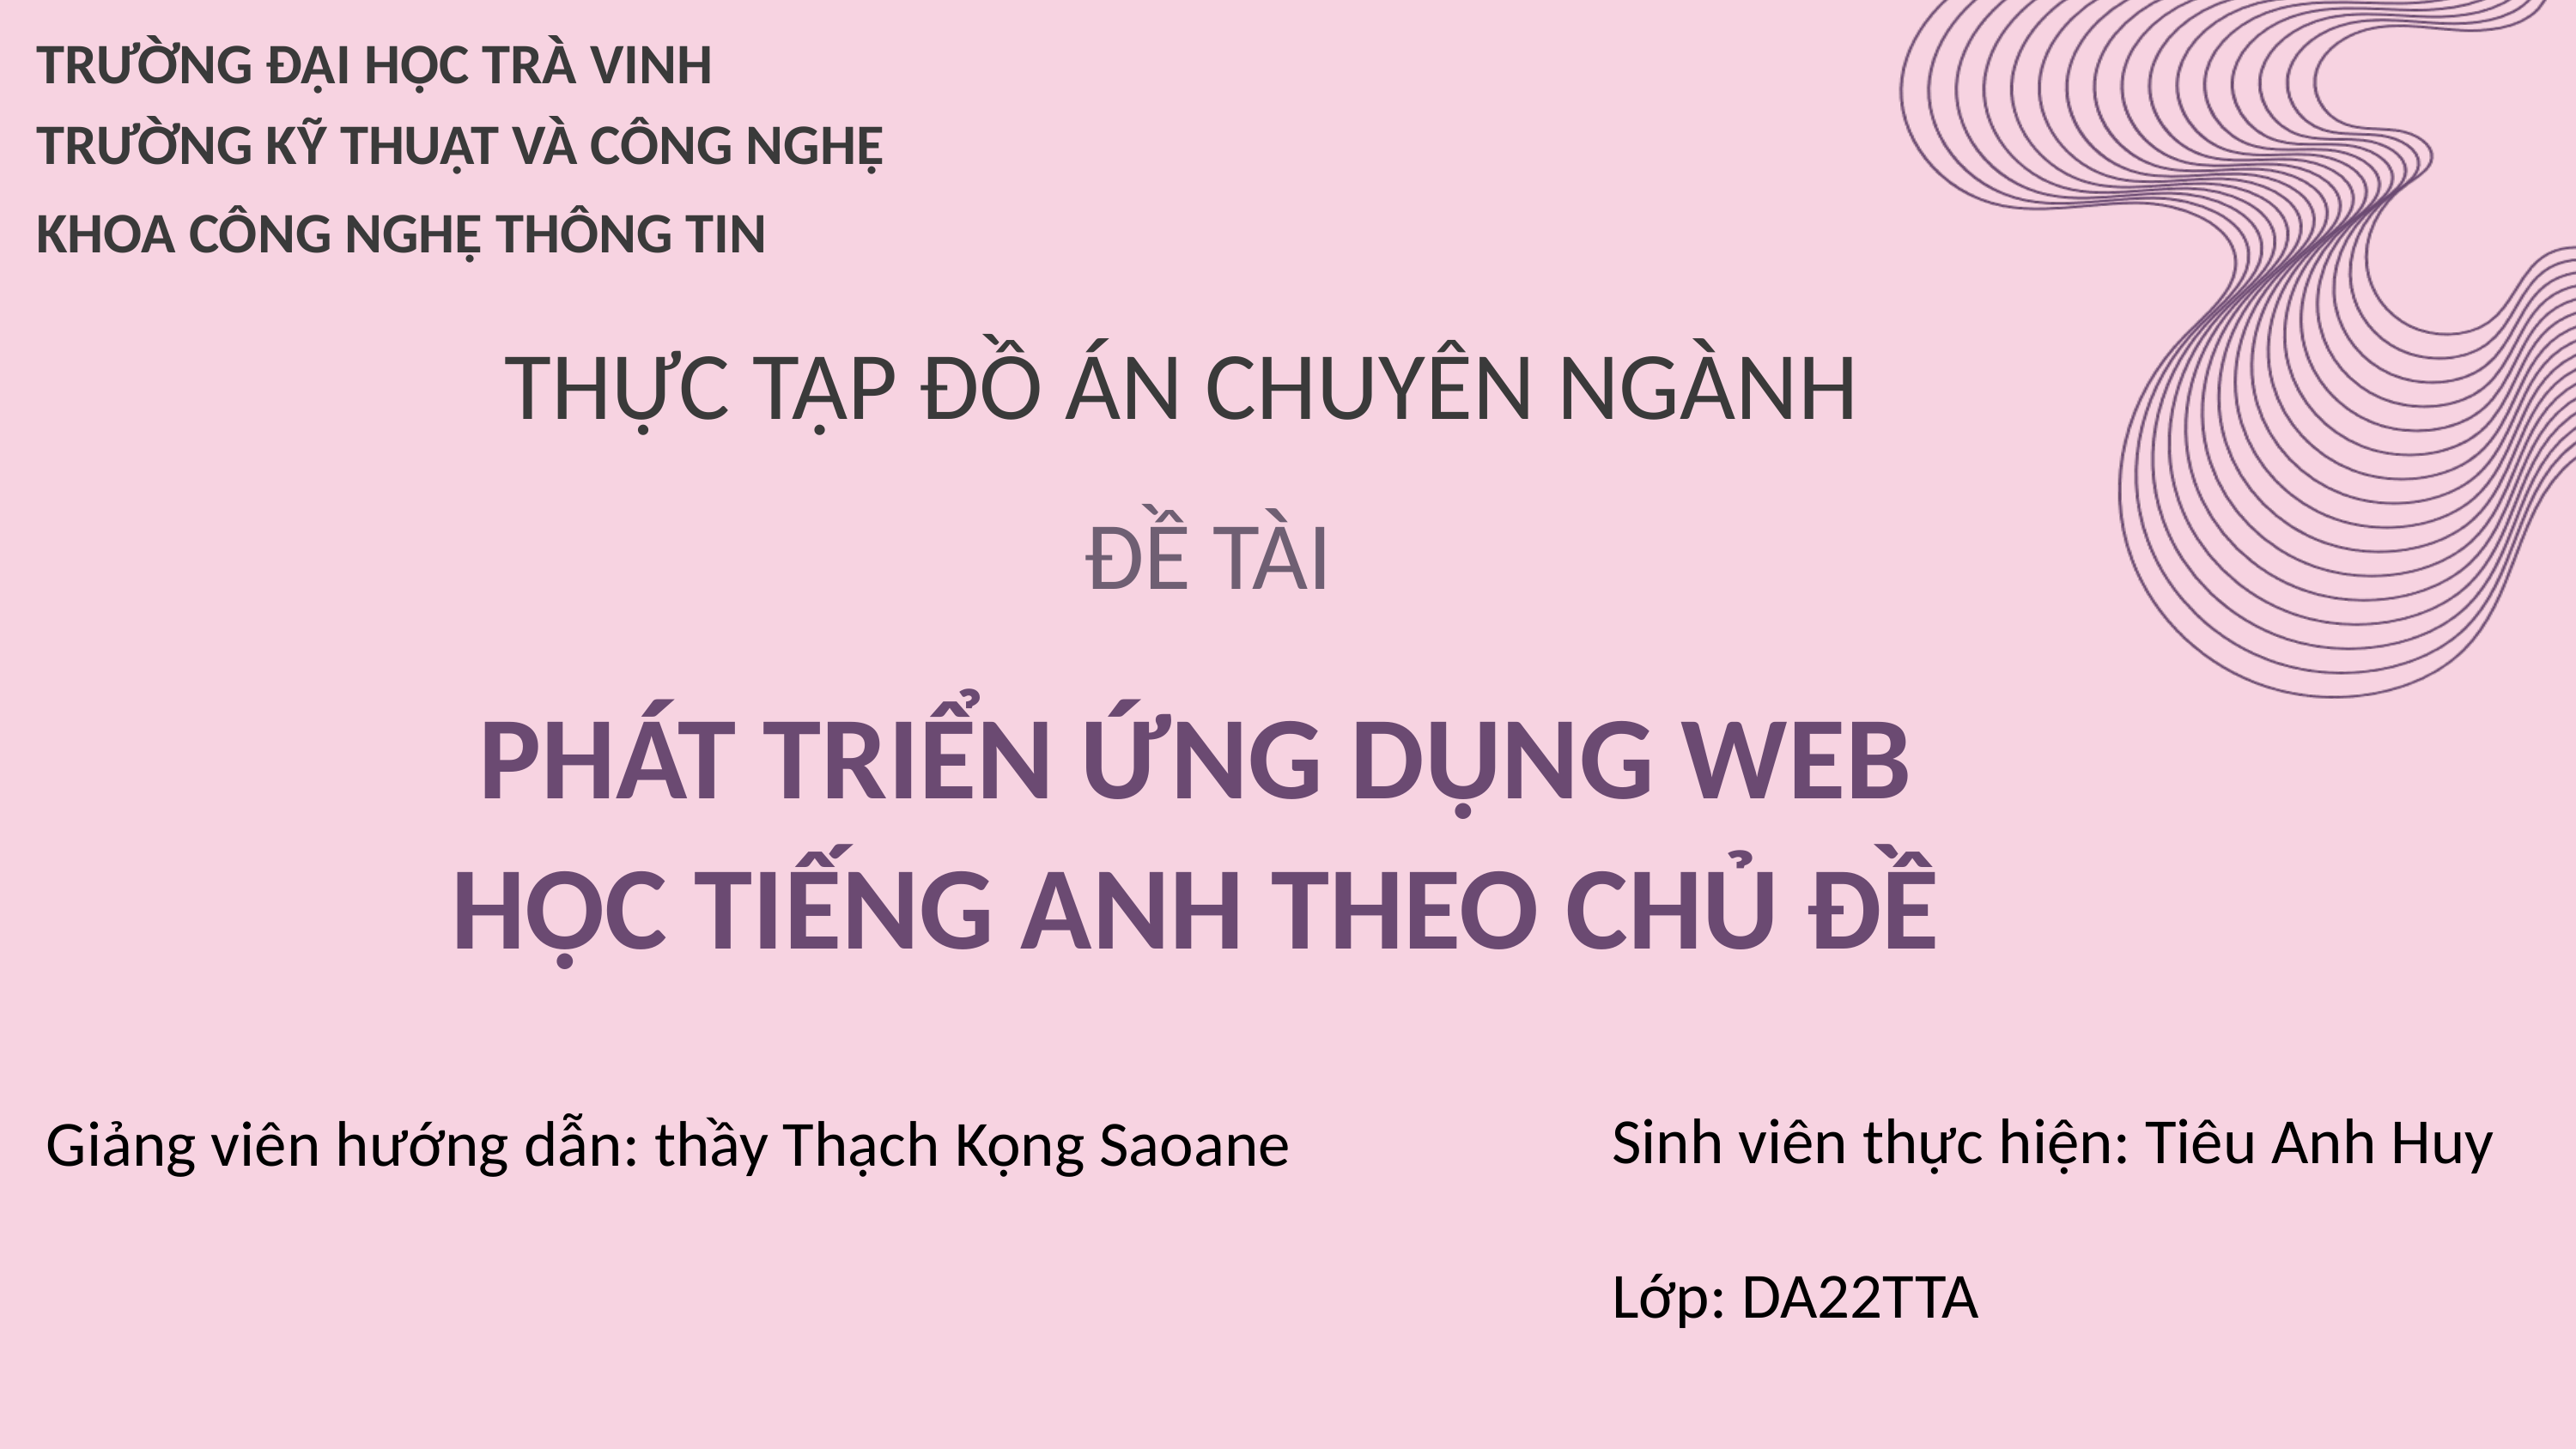

TRƯỜNG ĐẠI HỌC TRÀ VINH
TRƯỜNG KỸ THUẬT VÀ CÔNG NGHỆ
KHOA CÔNG NGHỆ THÔNG TIN
THỰC TẬP ĐỒ ÁN CHUYÊN NGÀNH
ĐỀ TÀI
PHÁT TRIỂN ỨNG DỤNG WEB HỌC TIẾNG ANH THEO CHỦ ĐỀ
Sinh viên thực hiện: Tiêu Anh Huy

Lớp: DA22TTA
Giảng viên hướng dẫn: thầy Thạch Kọng Saoane